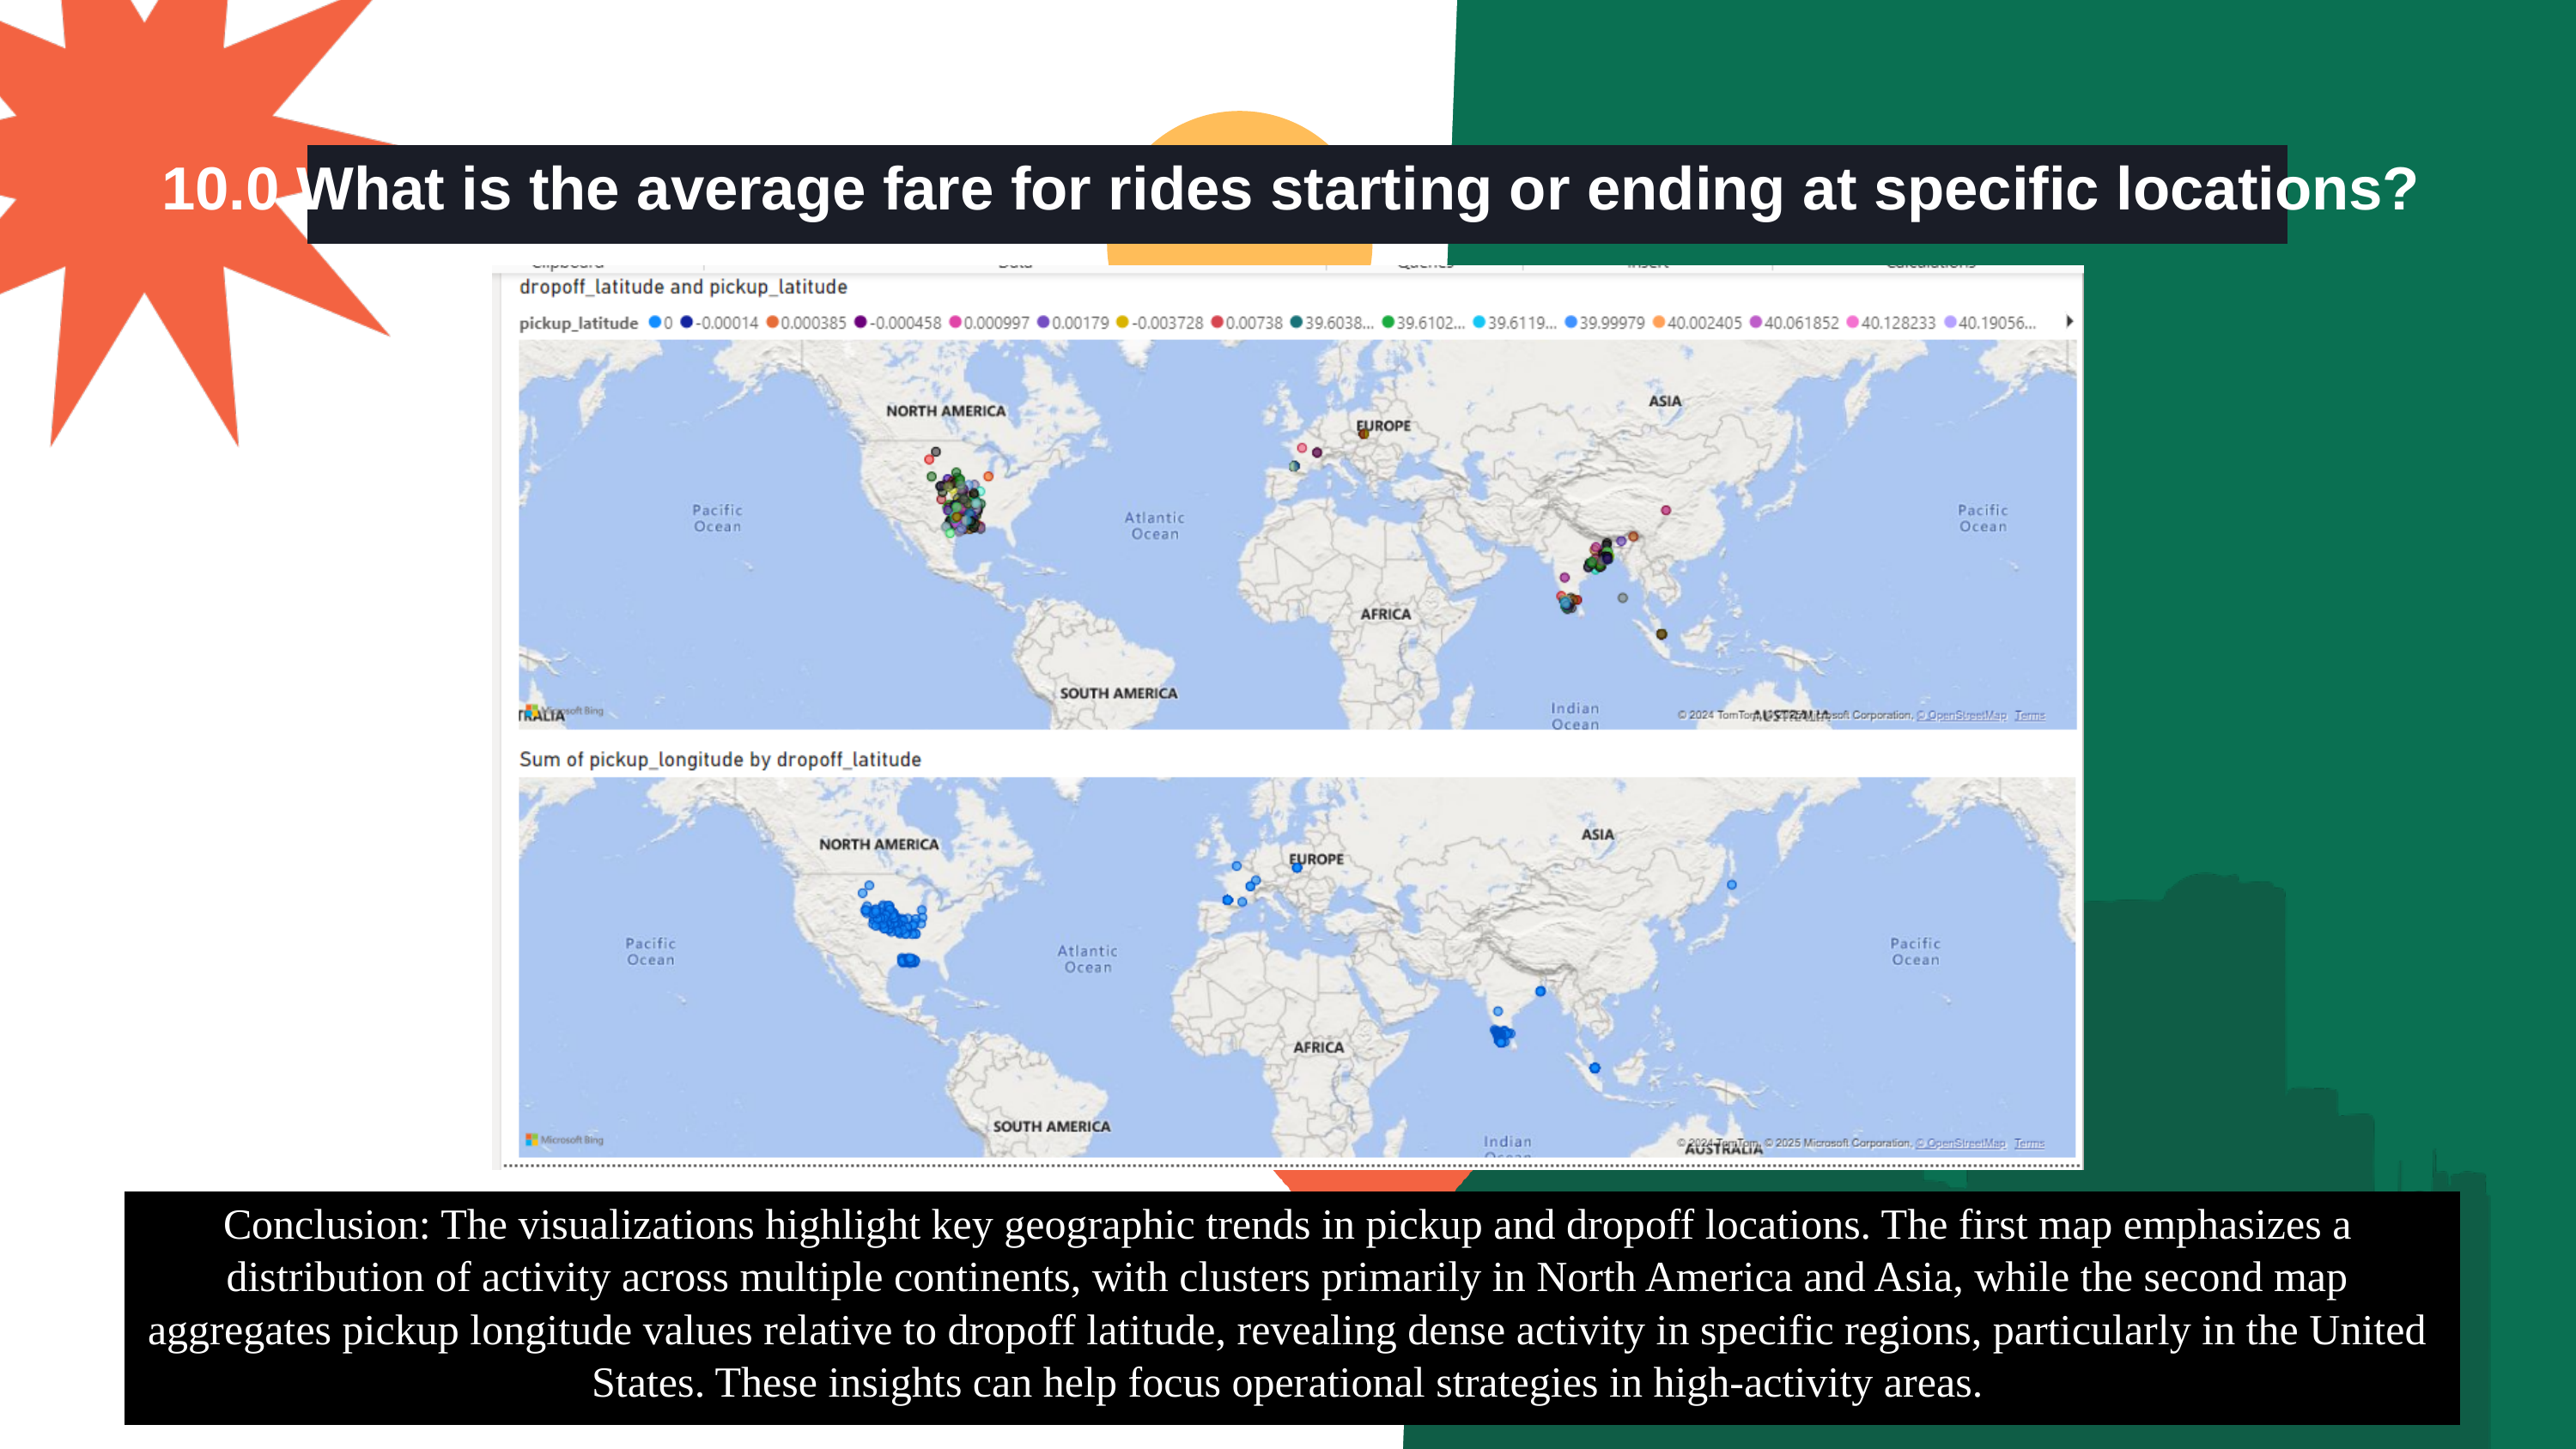

10.0 What is the average fare for rides starting or ending at specific locations?

Conclusion: The visualizations highlight key geographic trends in pickup and dropoff locations. The first map emphasizes a distribution of activity across multiple continents, with clusters primarily in North America and Asia, while the second map aggregates pickup longitude values relative to dropoff latitude, revealing dense activity in specific regions, particularly in the United States. These insights can help focus operational strategies in high-activity areas.